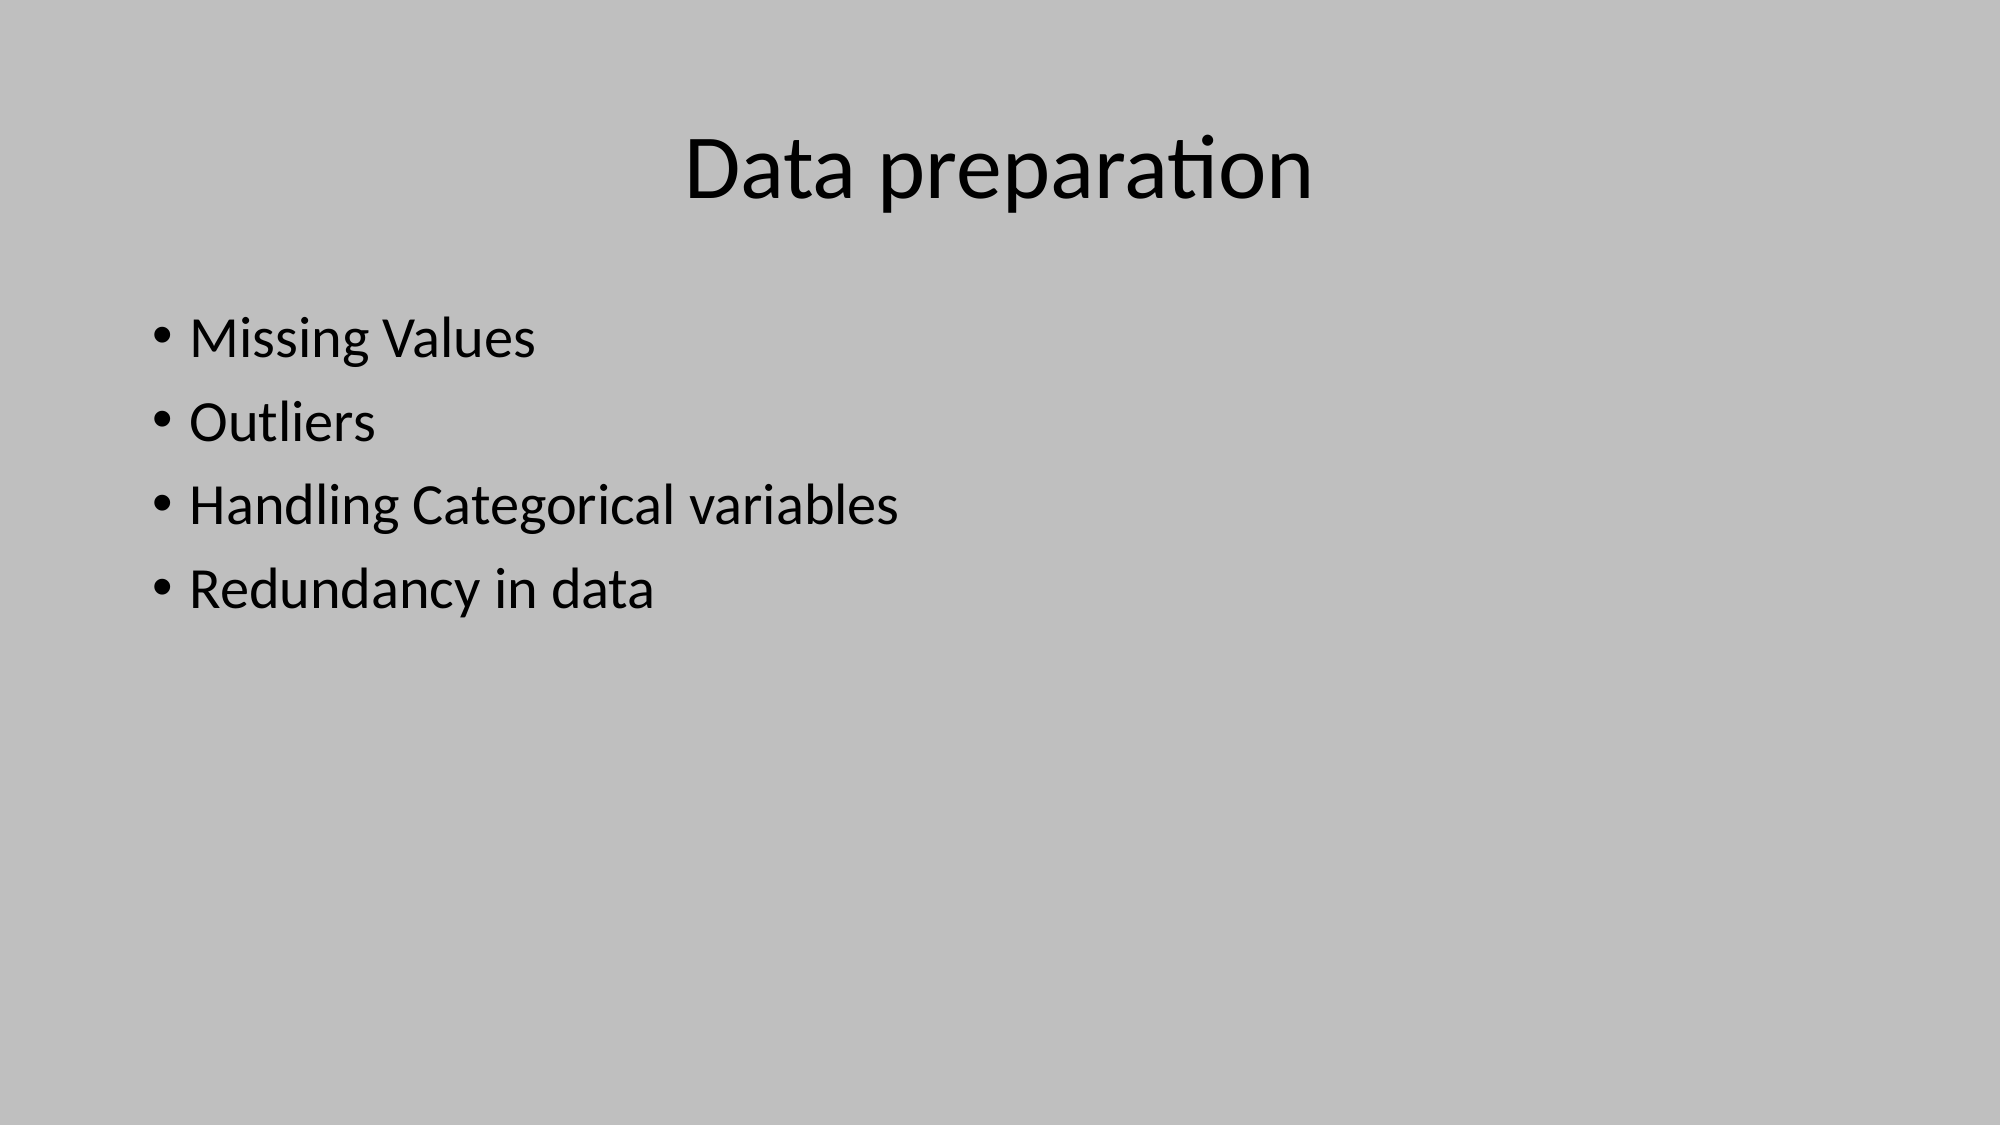

# Data preparation
Missing Values
Outliers
Handling Categorical variables
Redundancy in data